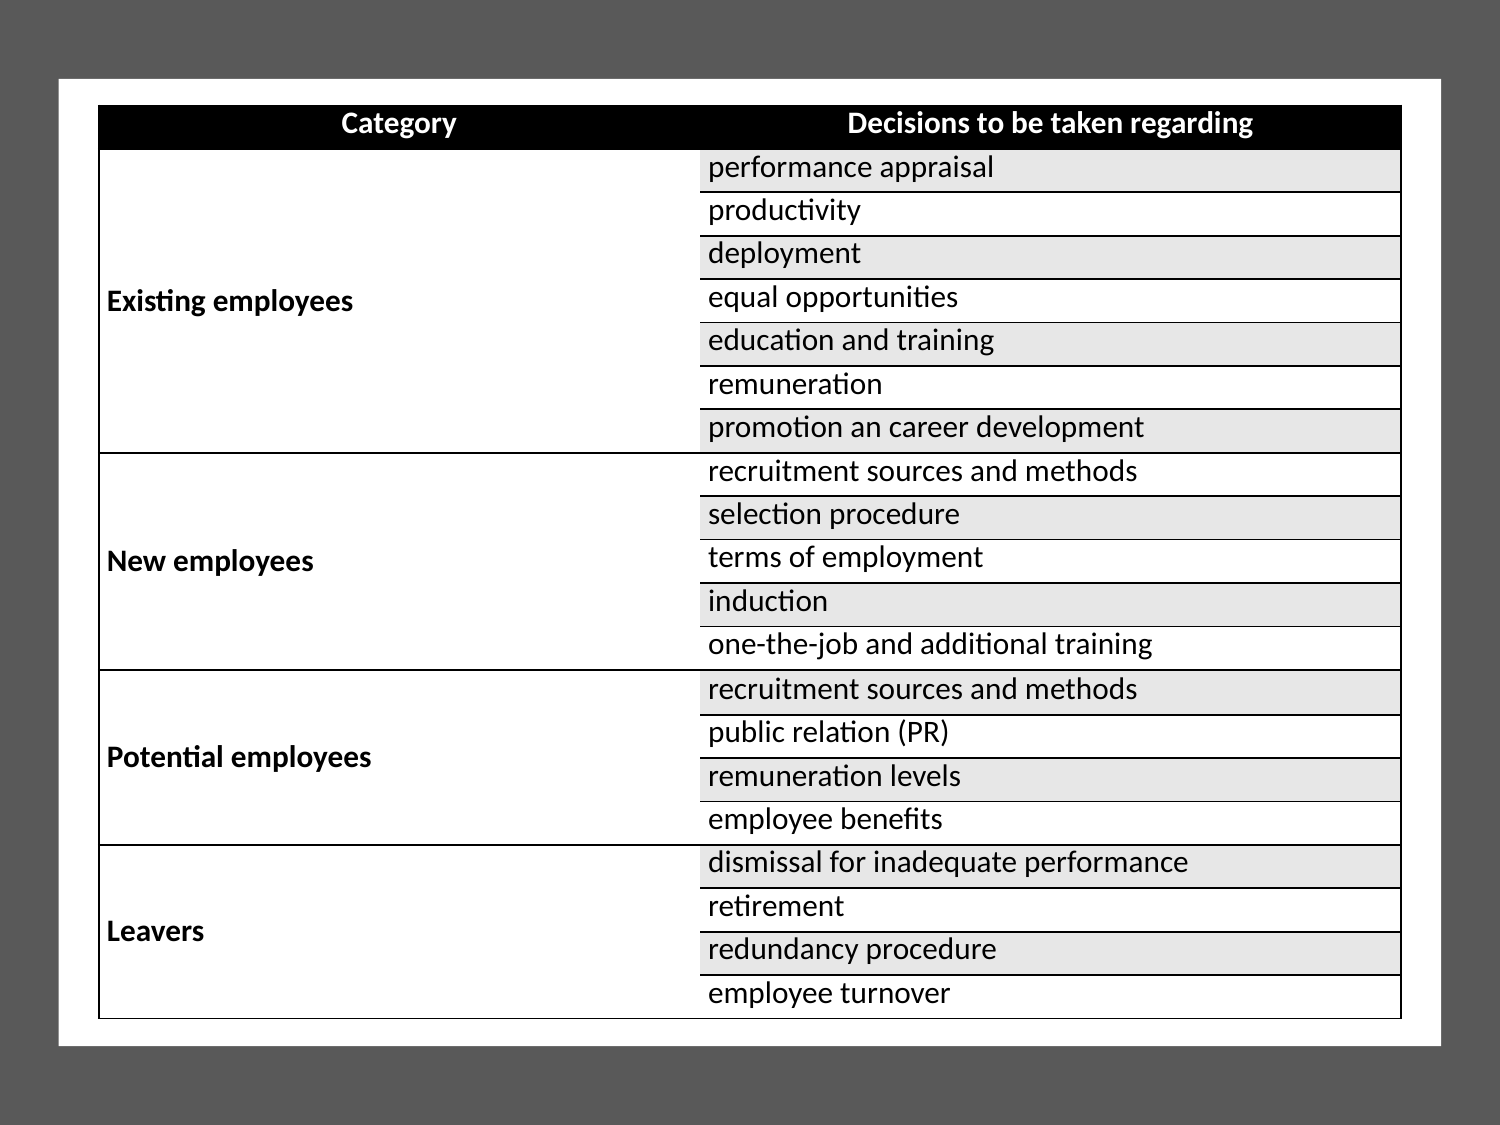

| Category | Decisions to be taken regarding |
| --- | --- |
| Existing employees | performance appraisal |
|  | productivity |
|  | deployment |
|  | equal opportunities |
|  | education and training |
|  | remuneration |
|  | promotion an career development |
| New employees | recruitment sources and methods |
|  | selection procedure |
|  | terms of employment |
|  | induction |
|  | one-the-job and additional training |
| Potential employees | recruitment sources and methods |
|  | public relation (PR) |
|  | remuneration levels |
|  | employee benefits |
| Leavers | dismissal for inadequate performance |
|  | retirement |
|  | redundancy procedure |
|  | employee turnover |